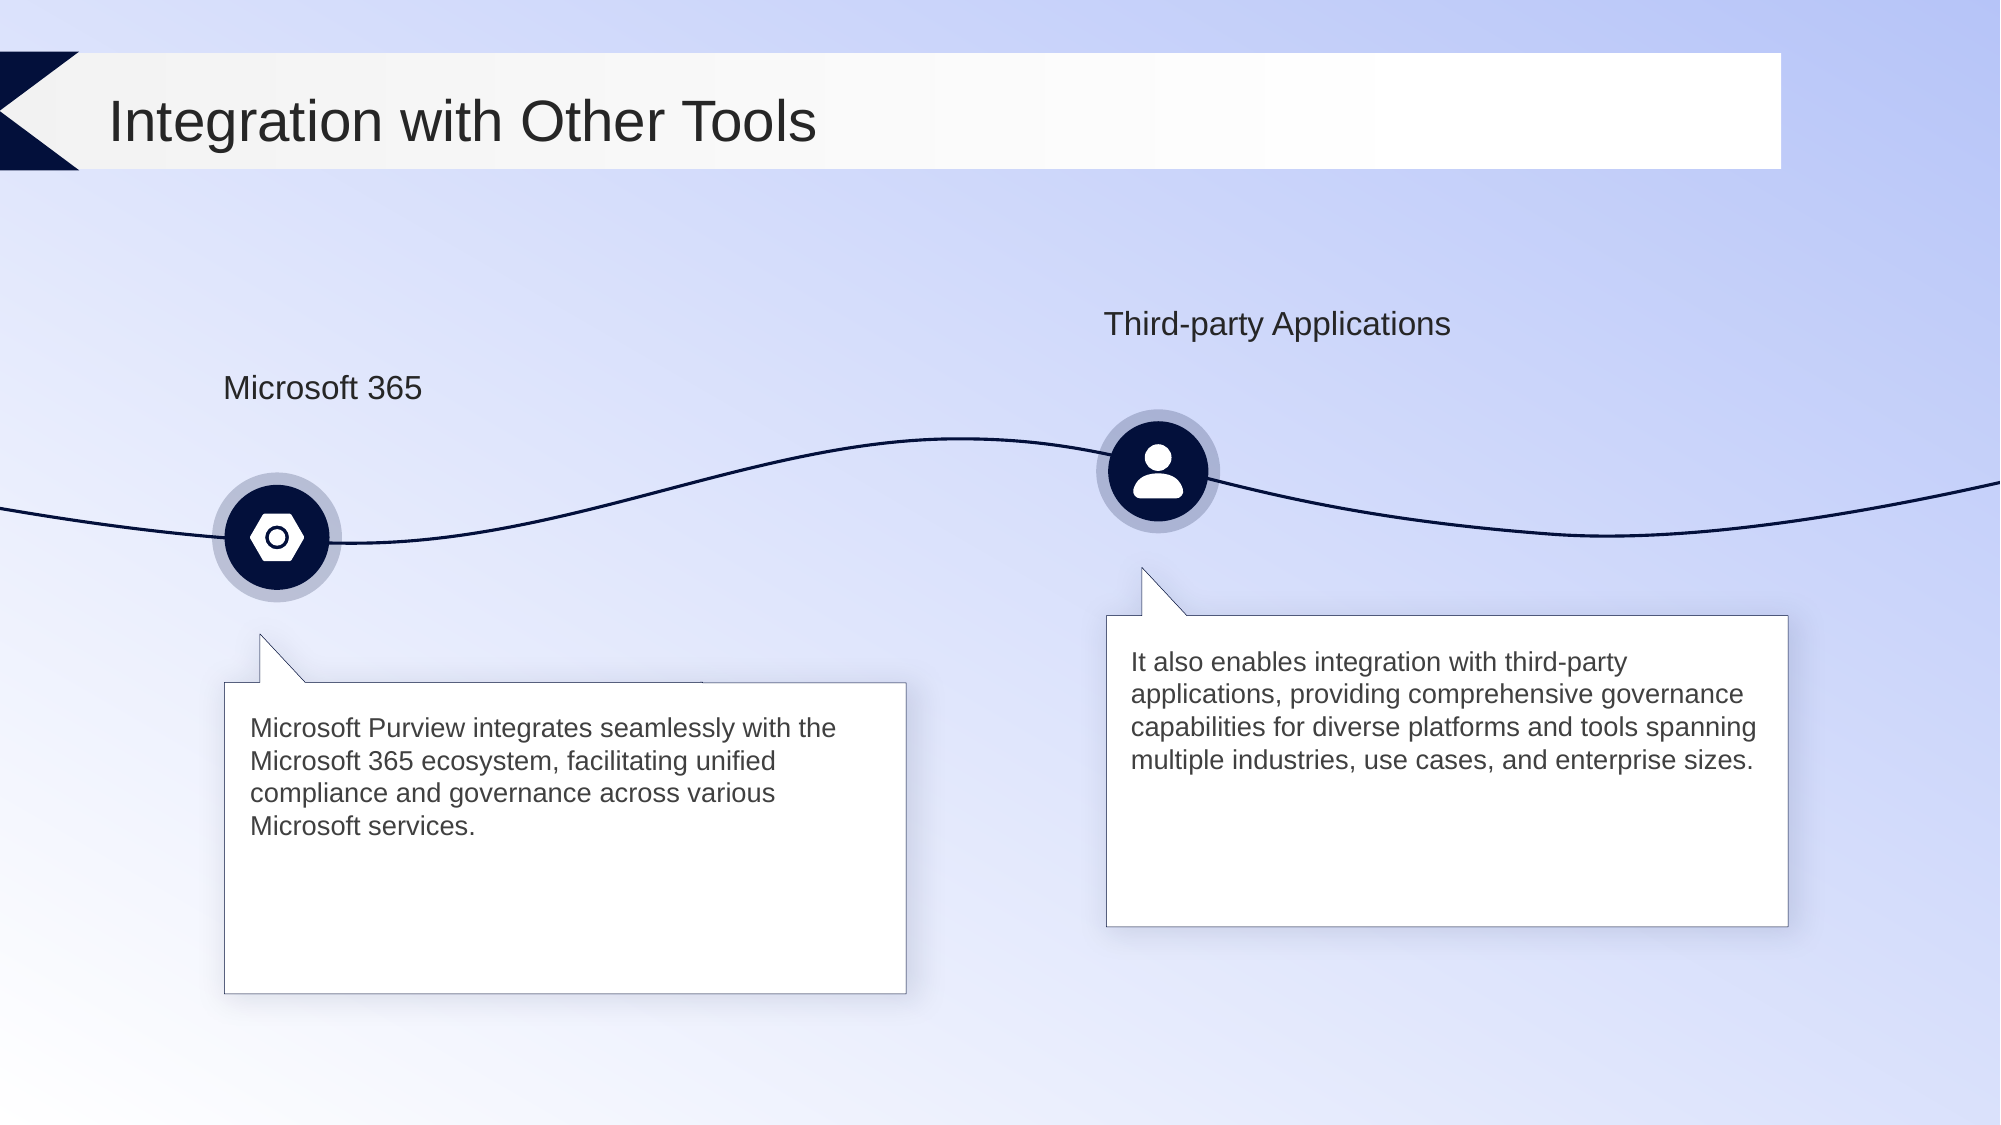

Integration with Other Tools

Third-party Applications
Microsoft 365

It also enables integration with third-party applications, providing comprehensive governance capabilities for diverse platforms and tools spanning multiple industries, use cases, and enterprise sizes.
Microsoft Purview integrates seamlessly with the Microsoft 365 ecosystem, facilitating unified compliance and governance across various Microsoft services.